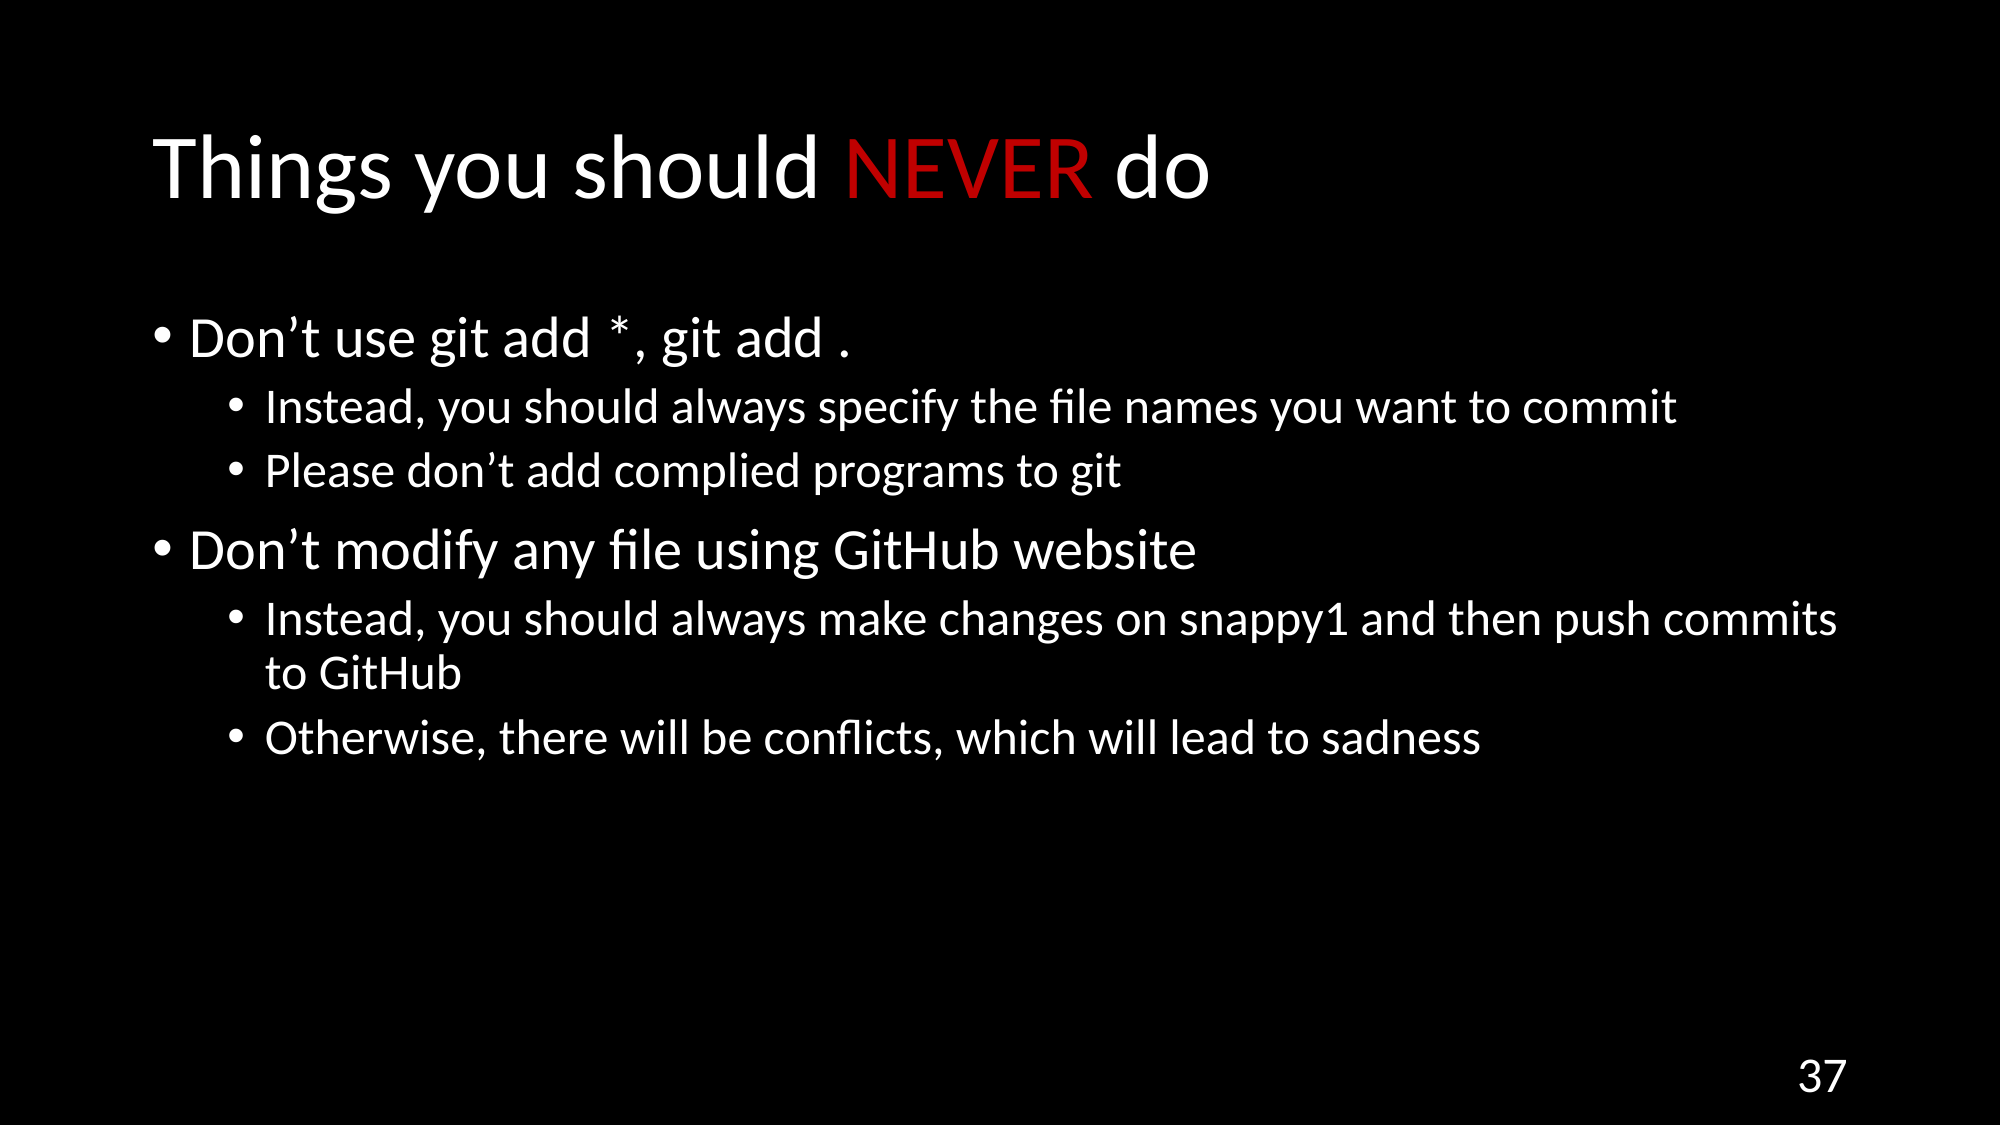

# Things you should NEVER do
Don’t use git add *, git add .
Instead, you should always specify the file names you want to commit
Please don’t add complied programs to git
Don’t modify any file using GitHub website
Instead, you should always make changes on snappy1 and then push commits to GitHub
Otherwise, there will be conflicts, which will lead to sadness
37